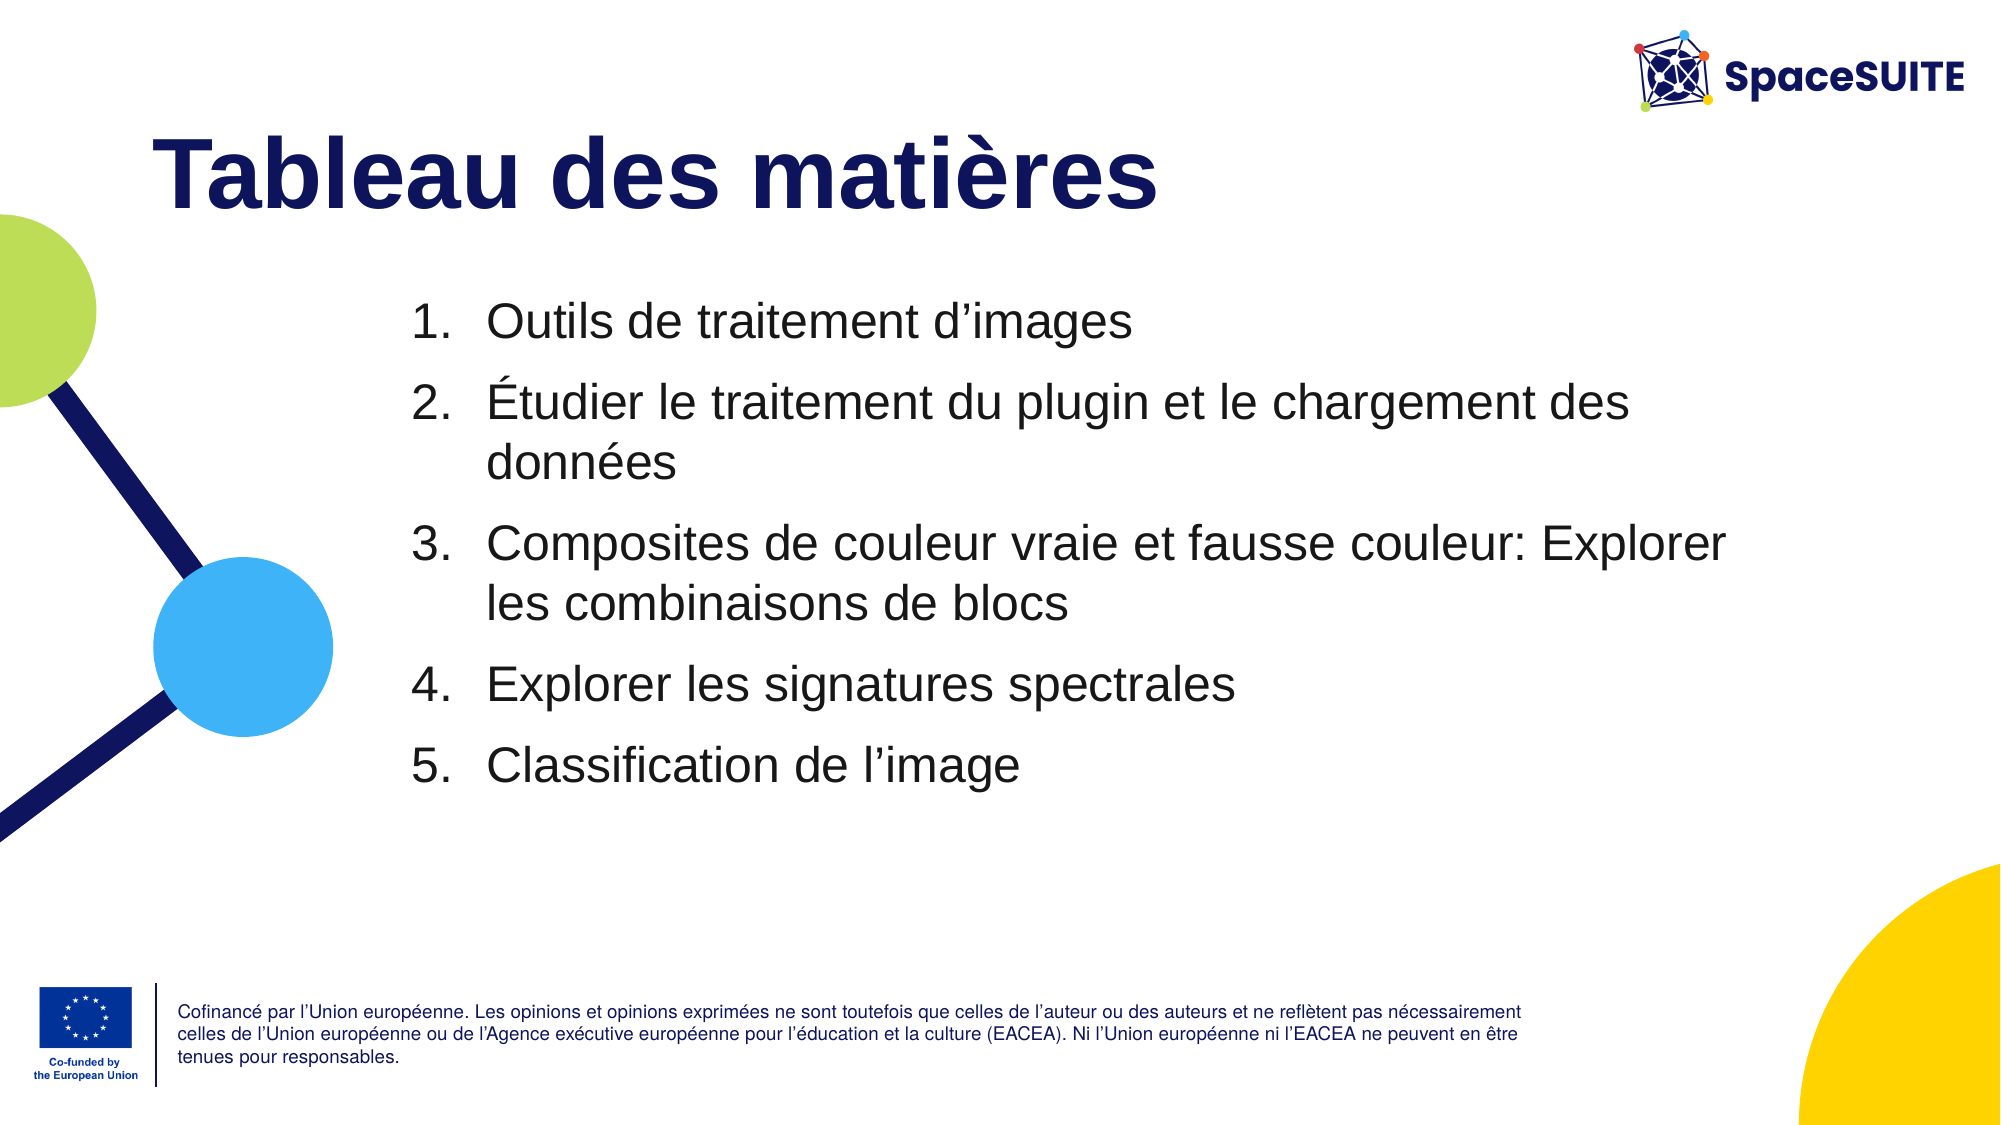

# Tableau des matières
Outils de traitement d’images
Étudier le traitement du plugin et le chargement des données
Composites de couleur vraie et fausse couleur: Explorer les combinaisons de blocs
Explorer les signatures spectrales
Classification de l’image